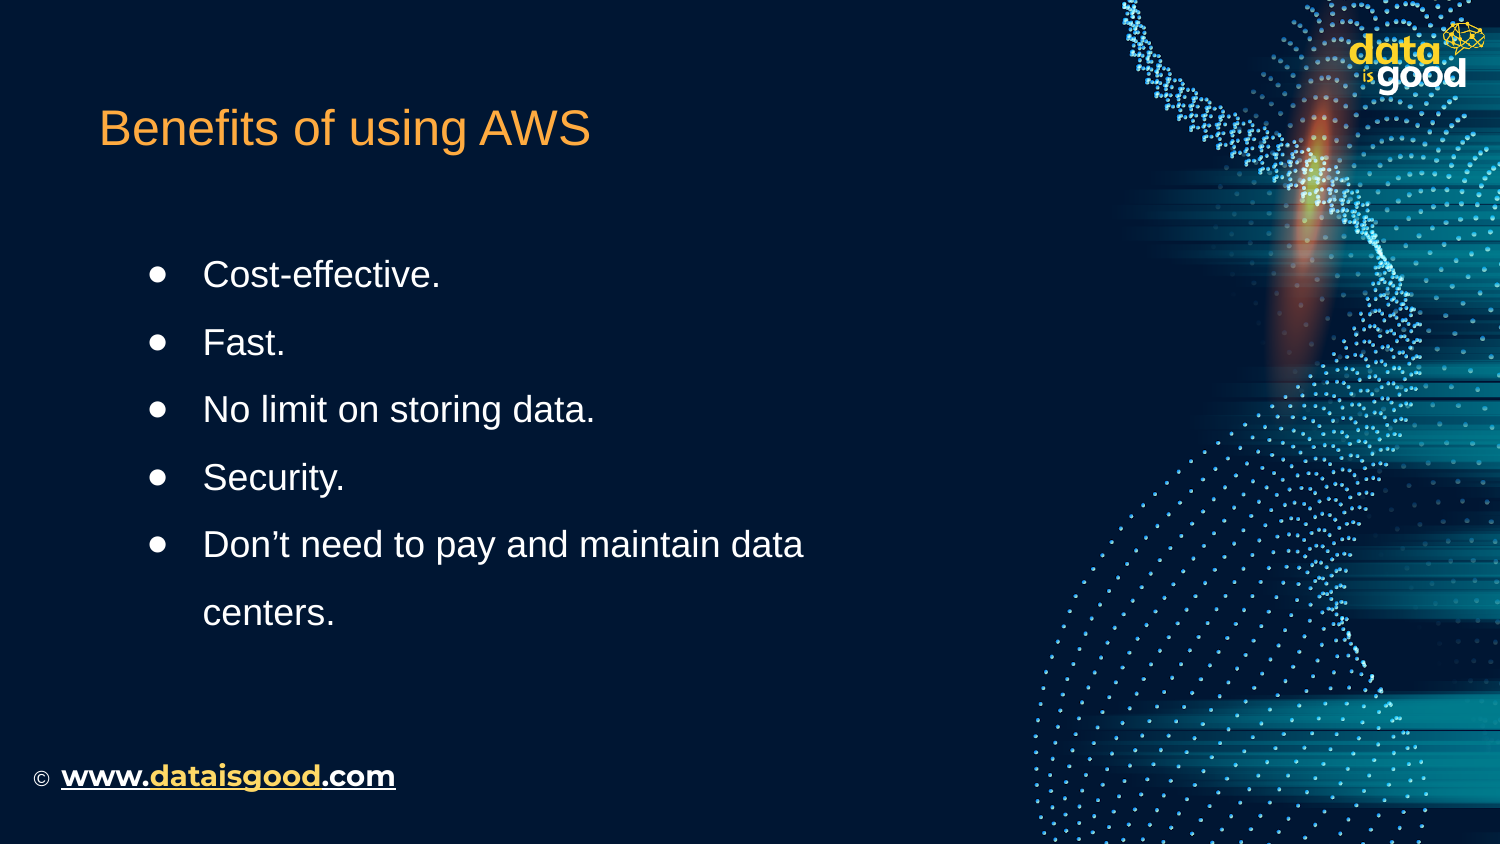

Benefits of using AWS
Cost-effective.
Fast.
No limit on storing data.
Security.
Don’t need to pay and maintain data centers.